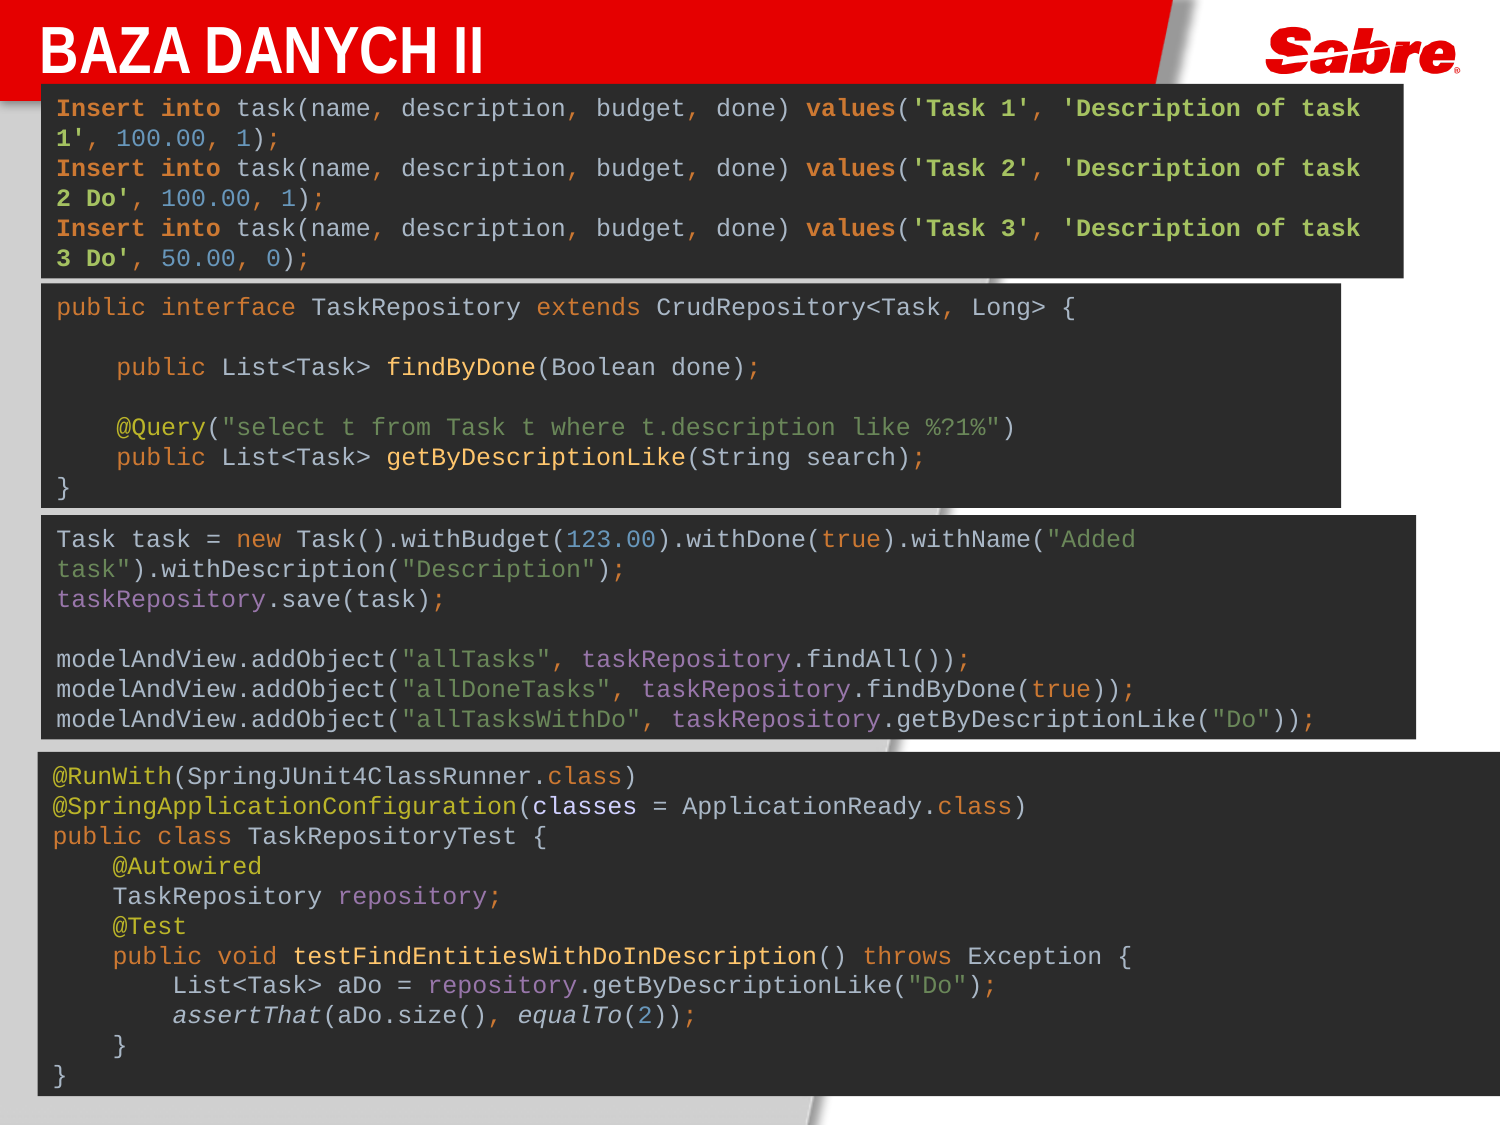

# Baza danych II
Insert into task(name, description, budget, done) values('Task 1', 'Description of task 1', 100.00, 1);
Insert into task(name, description, budget, done) values('Task 2', 'Description of task 2 Do', 100.00, 1);
Insert into task(name, description, budget, done) values('Task 3', 'Description of task 3 Do', 50.00, 0);
public interface TaskRepository extends CrudRepository<Task, Long> {
    public List<Task> findByDone(Boolean done);
    @Query("select t from Task t where t.description like %?1%")
    public List<Task> getByDescriptionLike(String search);
}
Task task = new Task().withBudget(123.00).withDone(true).withName("Added task").withDescription("Description");
taskRepository.save(task);
modelAndView.addObject("allTasks", taskRepository.findAll());
modelAndView.addObject("allDoneTasks", taskRepository.findByDone(true));
modelAndView.addObject("allTasksWithDo", taskRepository.getByDescriptionLike("Do"));
@RunWith(SpringJUnit4ClassRunner.class)
@SpringApplicationConfiguration(classes = ApplicationReady.class)
public class TaskRepositoryTest {
    @Autowired
    TaskRepository repository;
    @Test
    public void testFindEntitiesWithDoInDescription() throws Exception {
        List<Task> aDo = repository.getByDescriptionLike("Do");
        assertThat(aDo.size(), equalTo(2));
    }
}